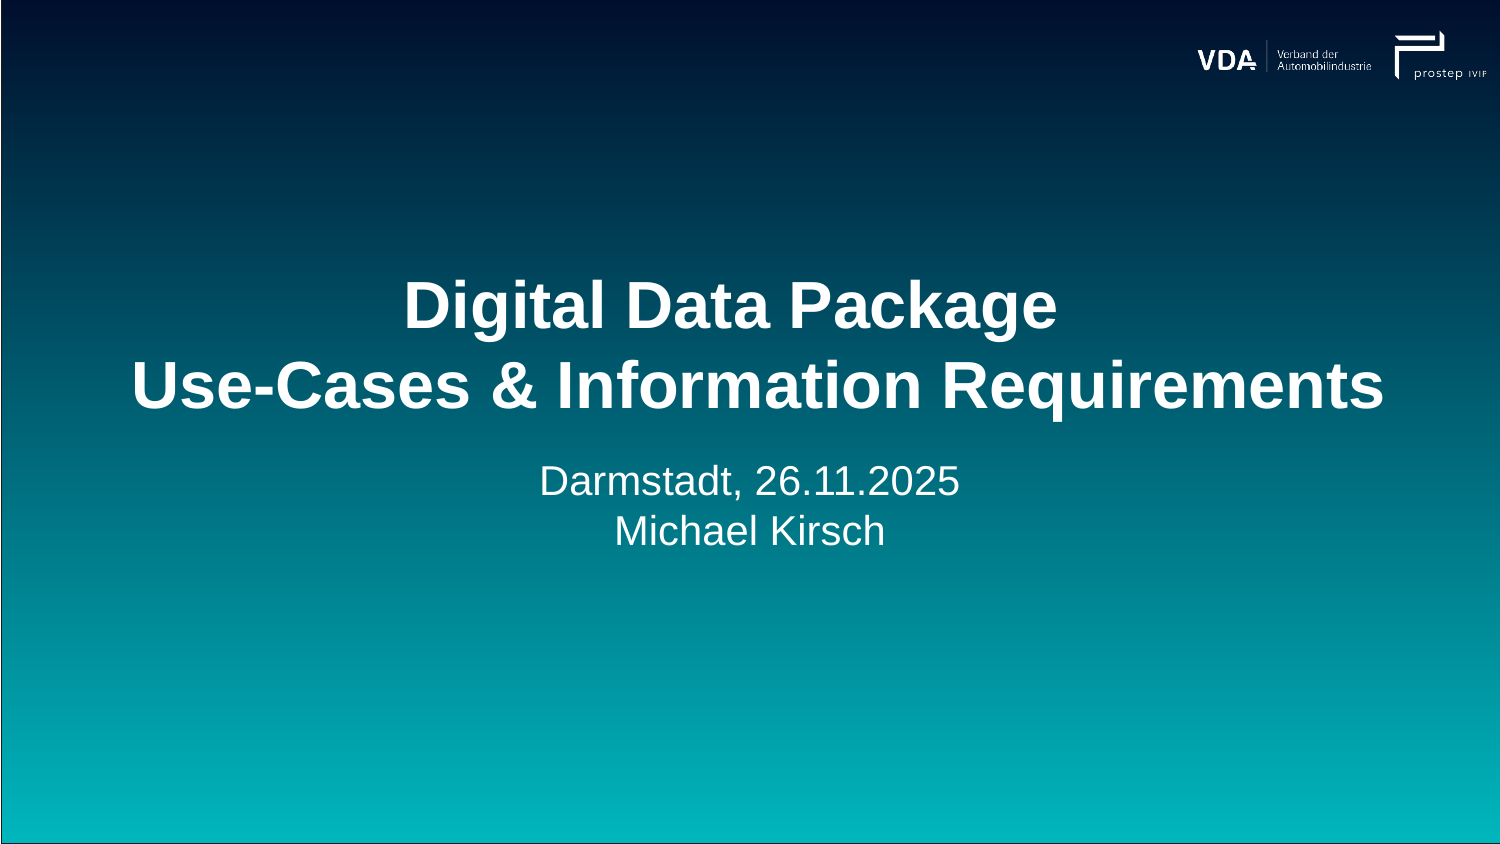

Digital Data Package
 Use-Cases & Information Requirements
Darmstadt, 26.11.2025
Michael Kirsch